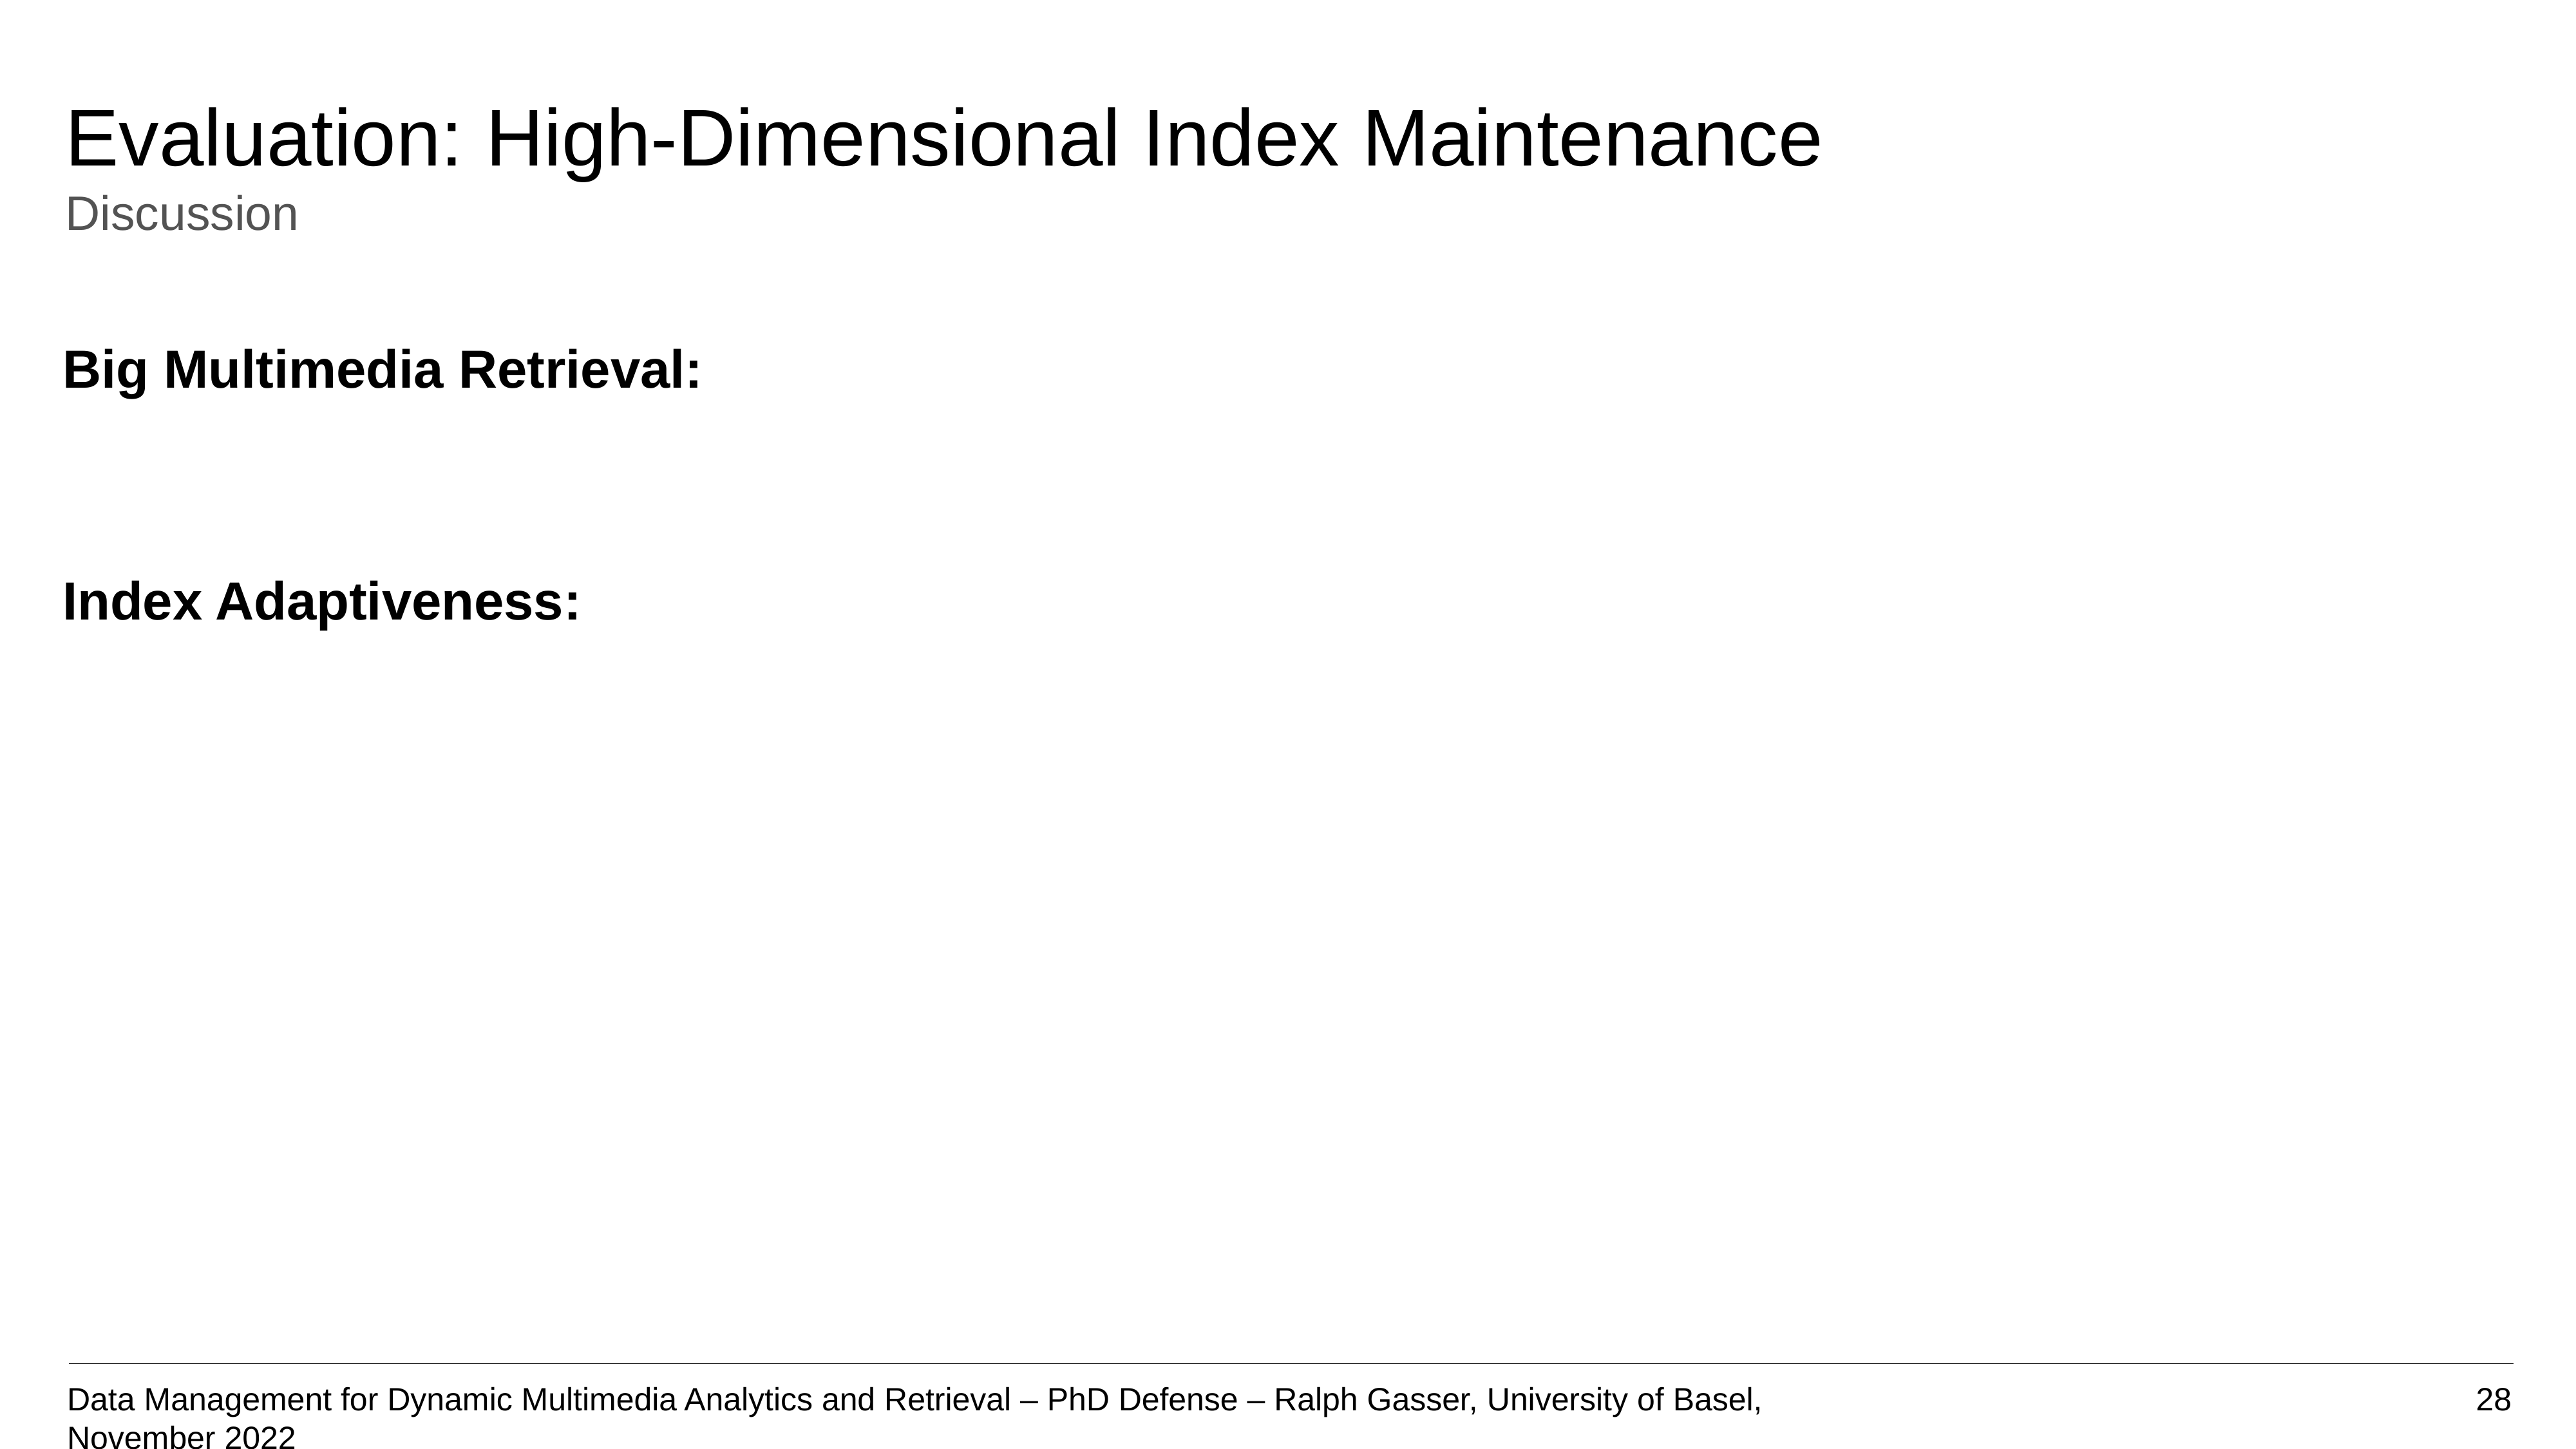

# Evaluation: High-Dimensional Index Maintenance Discussion
Big Multimedia Retrieval:

Index Adaptiveness:
28